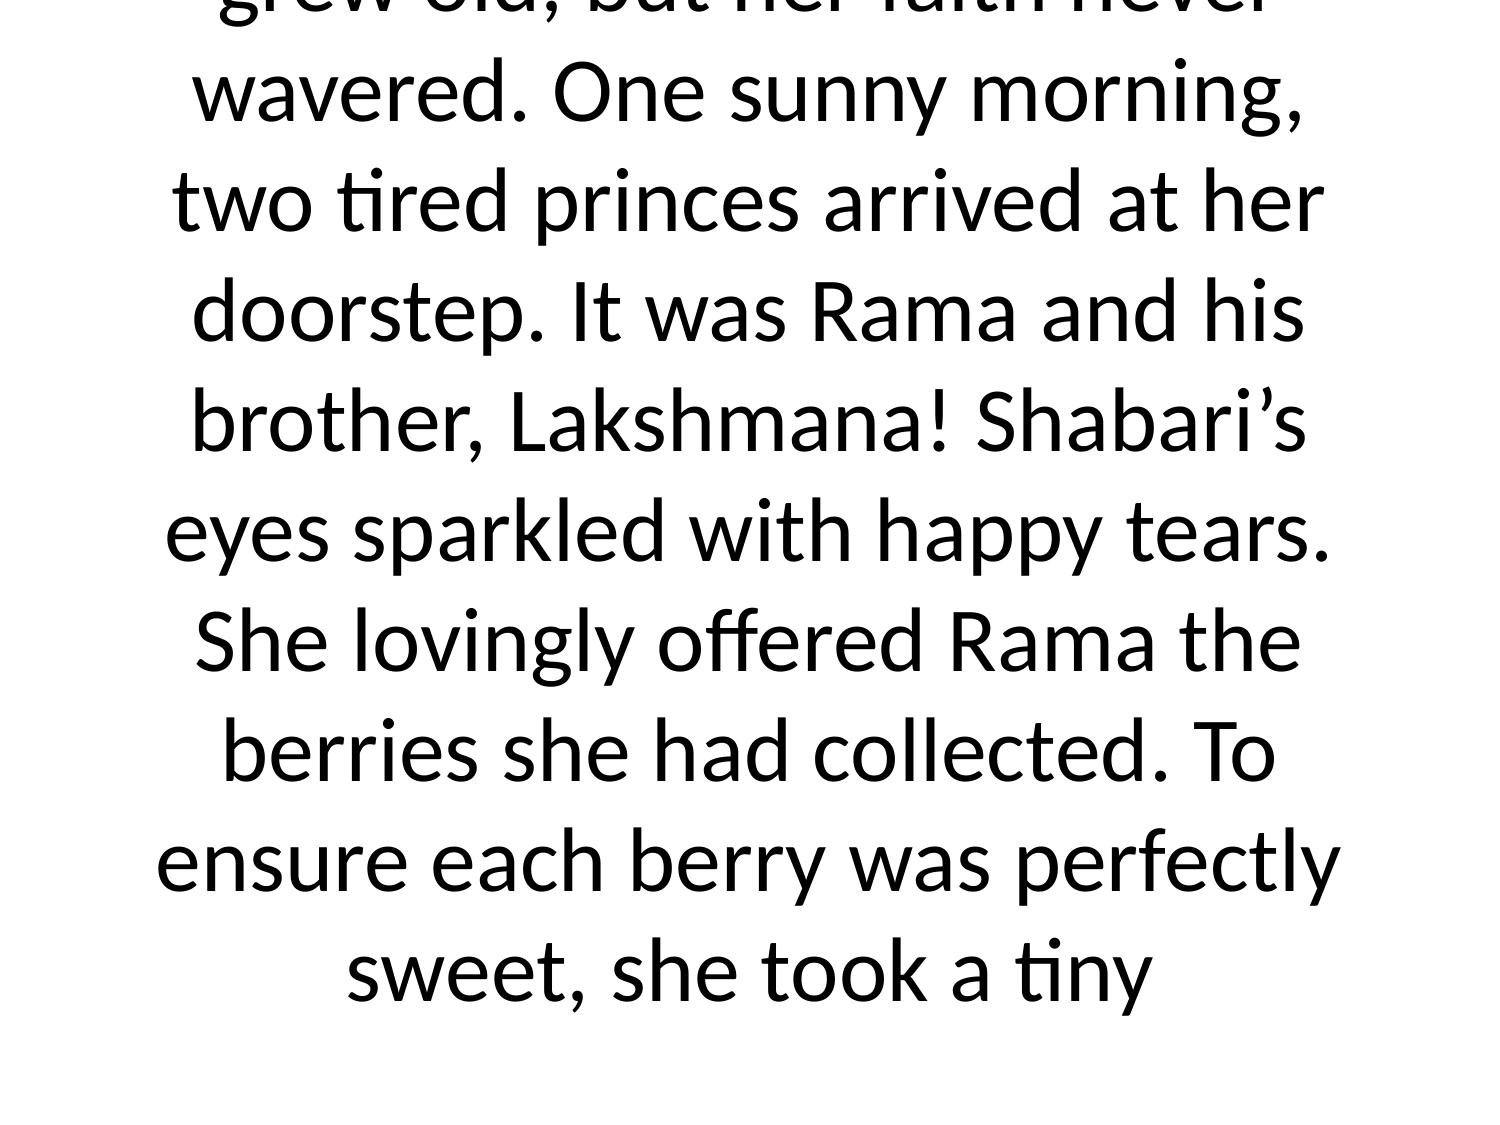

# grew old, but her faith never wavered. One sunny morning, two tired princes arrived at her doorstep. It was Rama and his brother, Lakshmana! Shabari’s eyes sparkled with happy tears. She lovingly offered Rama the berries she had collected. To ensure each berry was perfectly sweet, she took a tiny